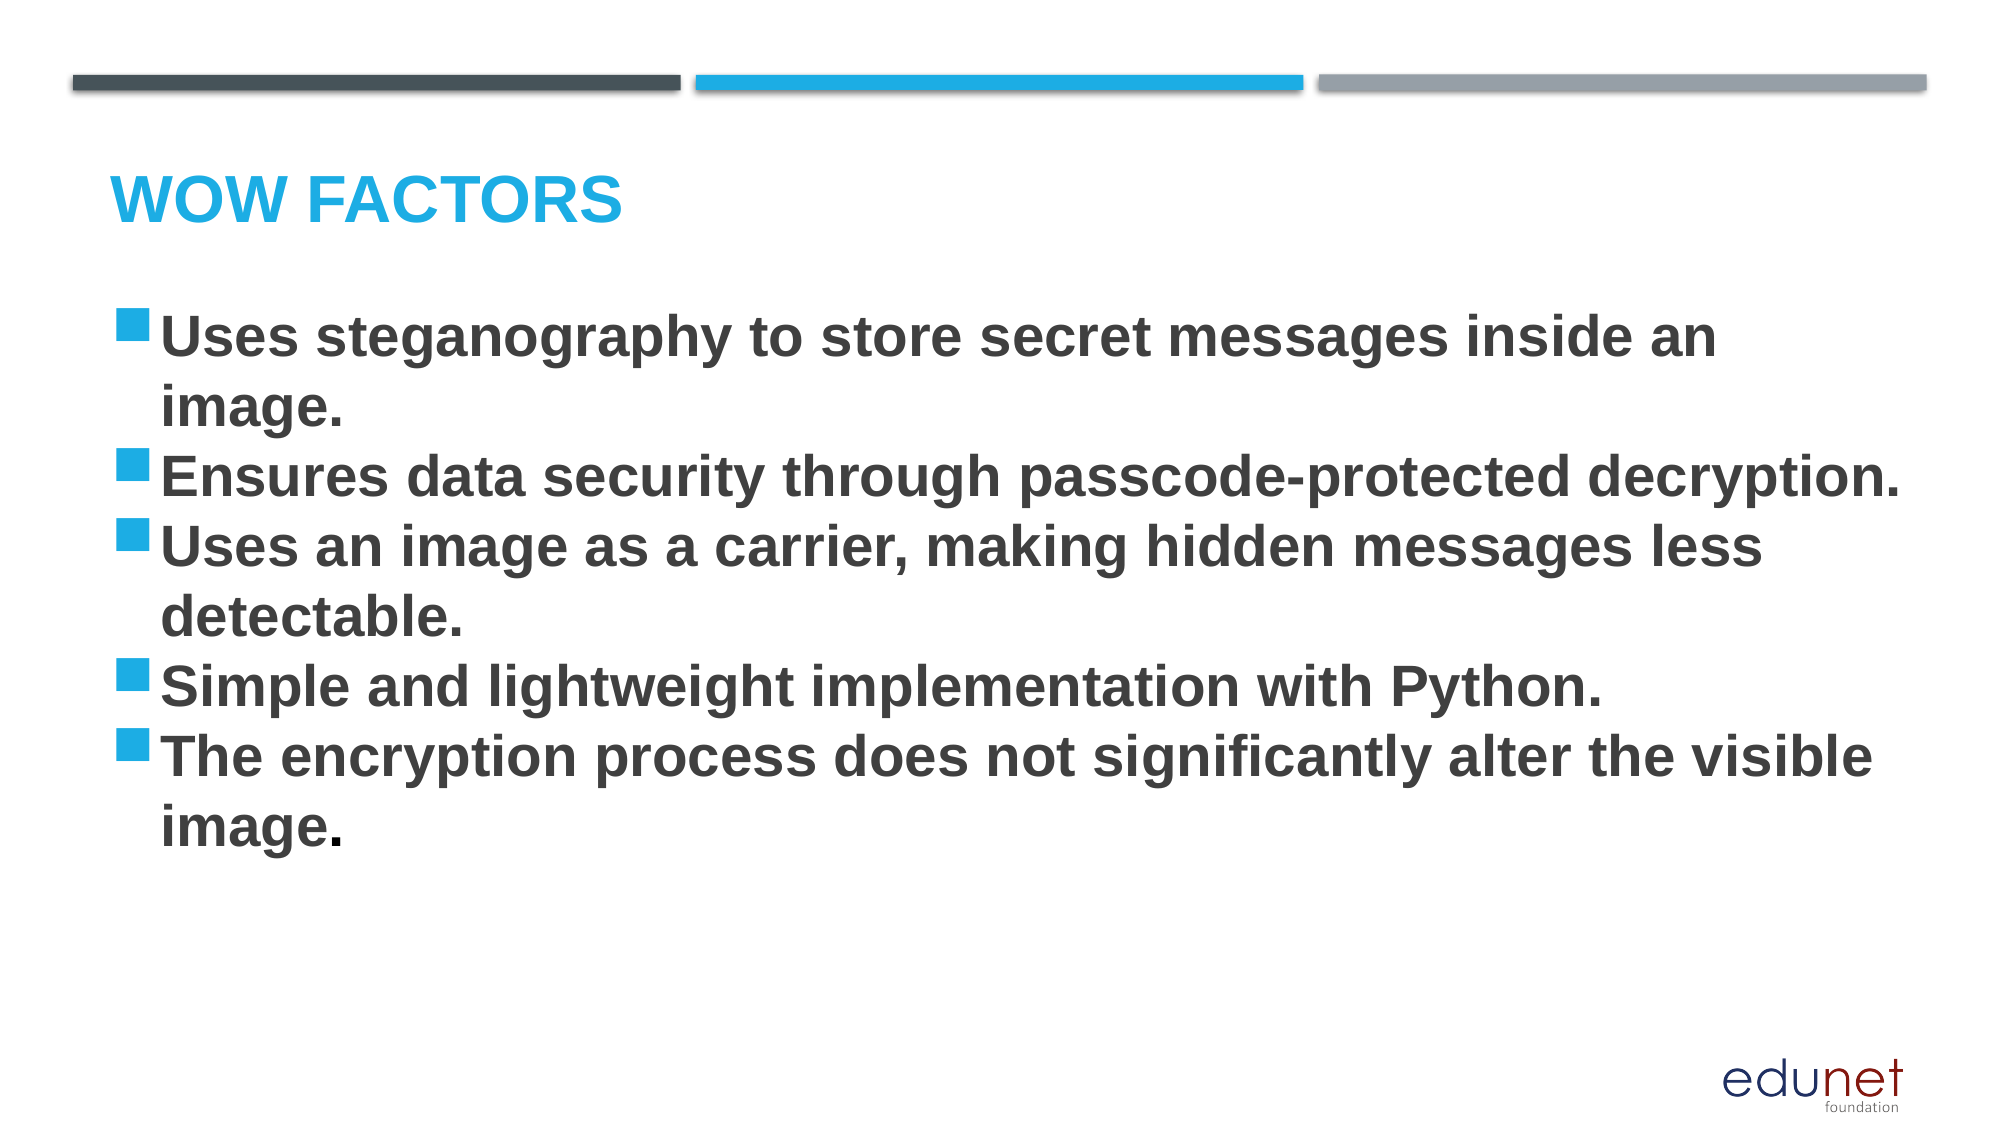

# Wow factors

Uses steganography to store secret messages inside an image.
Ensures data security through passcode-protected decryption.
Uses an image as a carrier, making hidden messages less detectable.
Simple and lightweight implementation with Python.
The encryption process does not significantly alter the visible image.